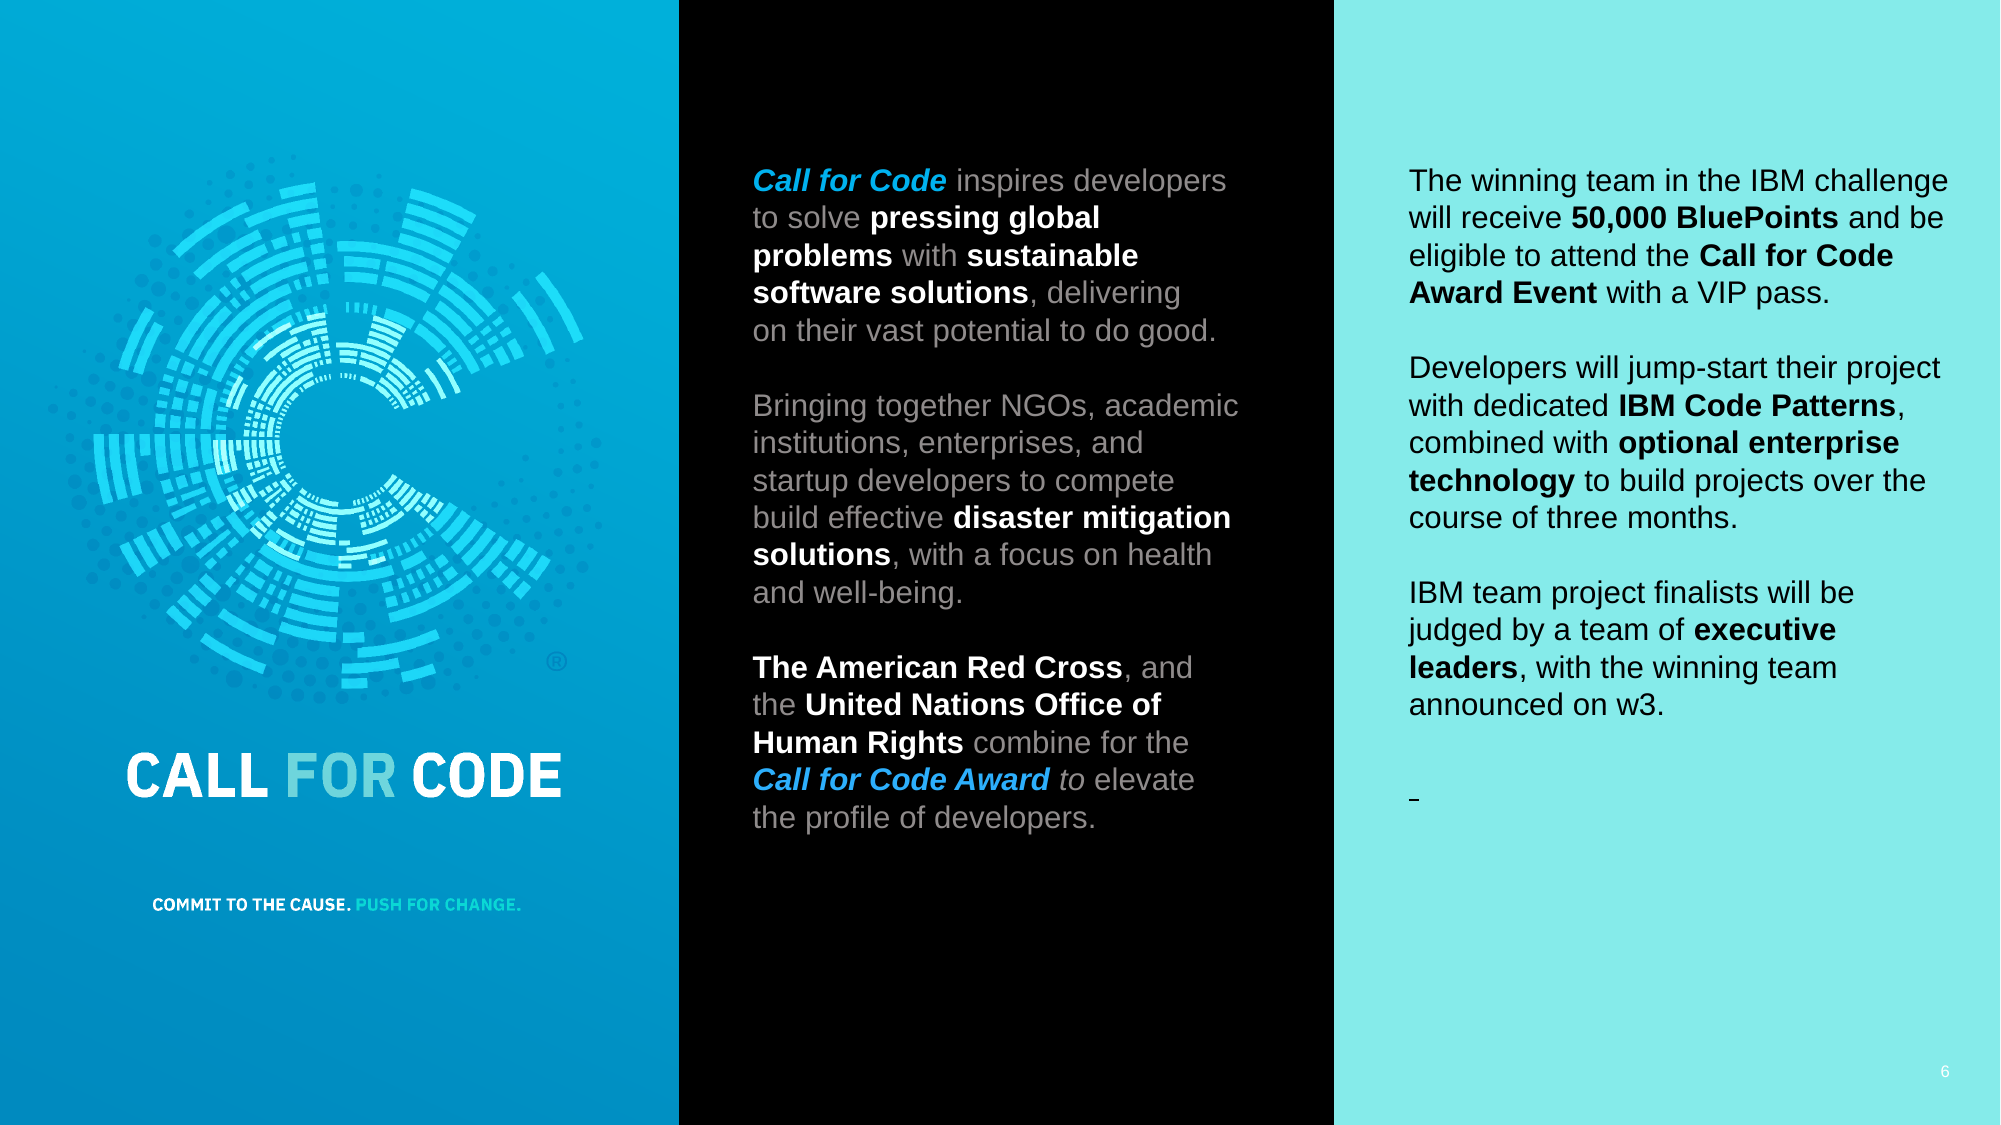

Call for Code inspires developers to solve pressing global problems with sustainable software solutions, delivering
on their vast potential to do good.
Bringing together NGOs, academic institutions, enterprises, and startup developers to compete build effective disaster mitigation solutions, with a focus on health and well-being.
The American Red Cross, and the United Nations Office of Human Rights combine for the Call for Code Award to elevate the profile of developers.
The winning team in the IBM challenge will receive 50,000 BluePoints and be eligible to attend the Call for Code Award Event with a VIP pass.
Developers will jump-start their project with dedicated IBM Code Patterns, combined with optional enterprise technology to build projects over the course of three months.
IBM team project finalists will be judged by a team of executive leaders, with the winning team announced on w3.

6